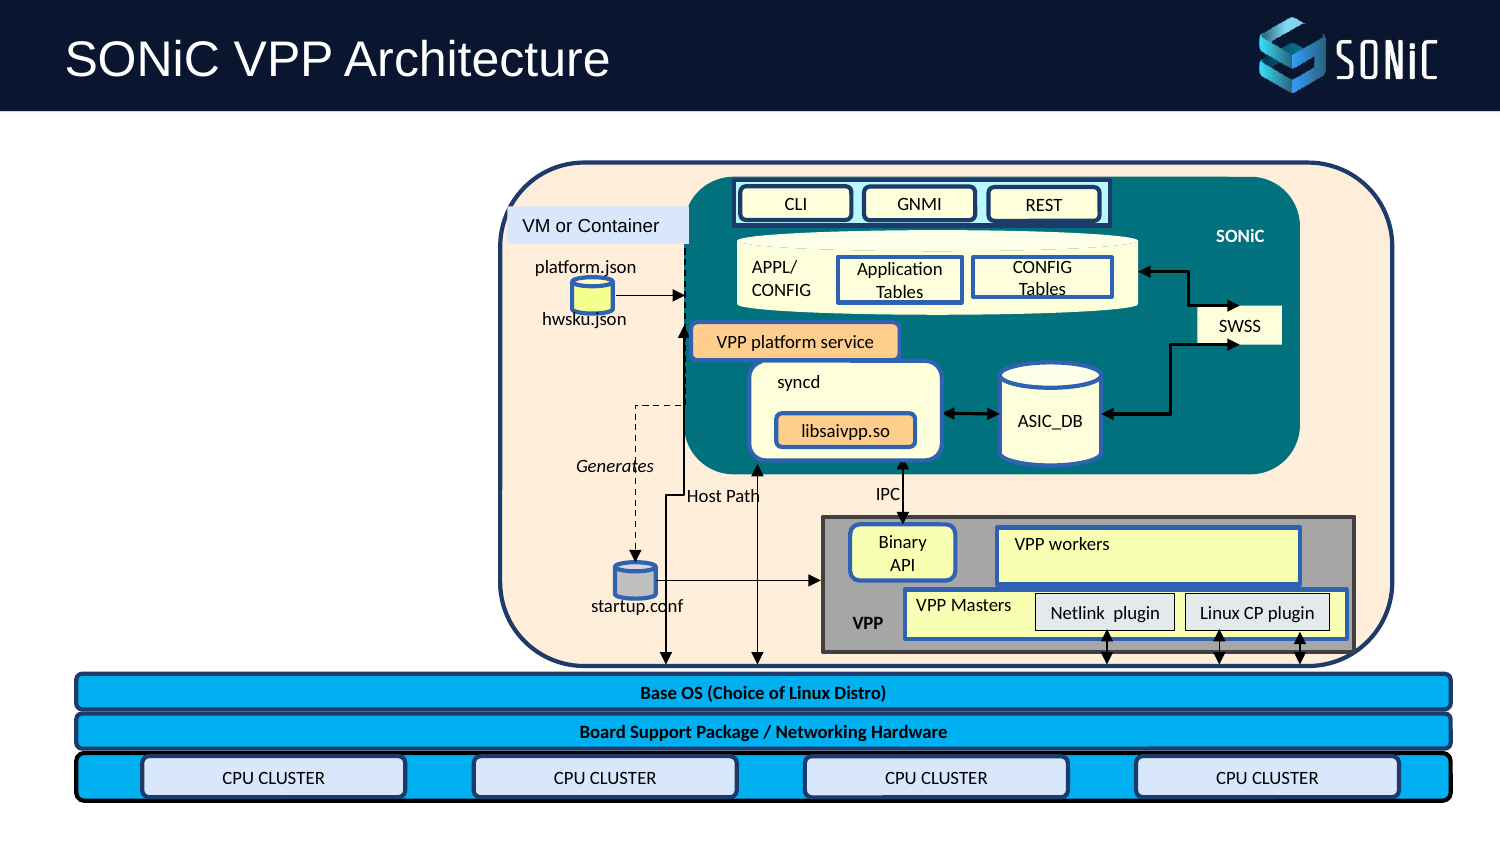

# SONiC VPP Architecture

CLI
GNMI
REST
VM or Container
SONiC
APPL/
CONFIG
platform.json
Application Tables
CONFIG Tables

hwsku.json
SWSS
VPP platform service

syncd
ASIC_DB

libsaivpp.so
Generates
 IPC
Host Path

VPP workers
Binary API

VPP Masters
startup.conf

Linux CP plugin
Netlink  plugin
VPP
Base OS (Choice of Linux Distro)
Board Support Package / Networking Hardware

CPU CLUSTER
CPU CLUSTER
CPU CLUSTER
CPU CLUSTER